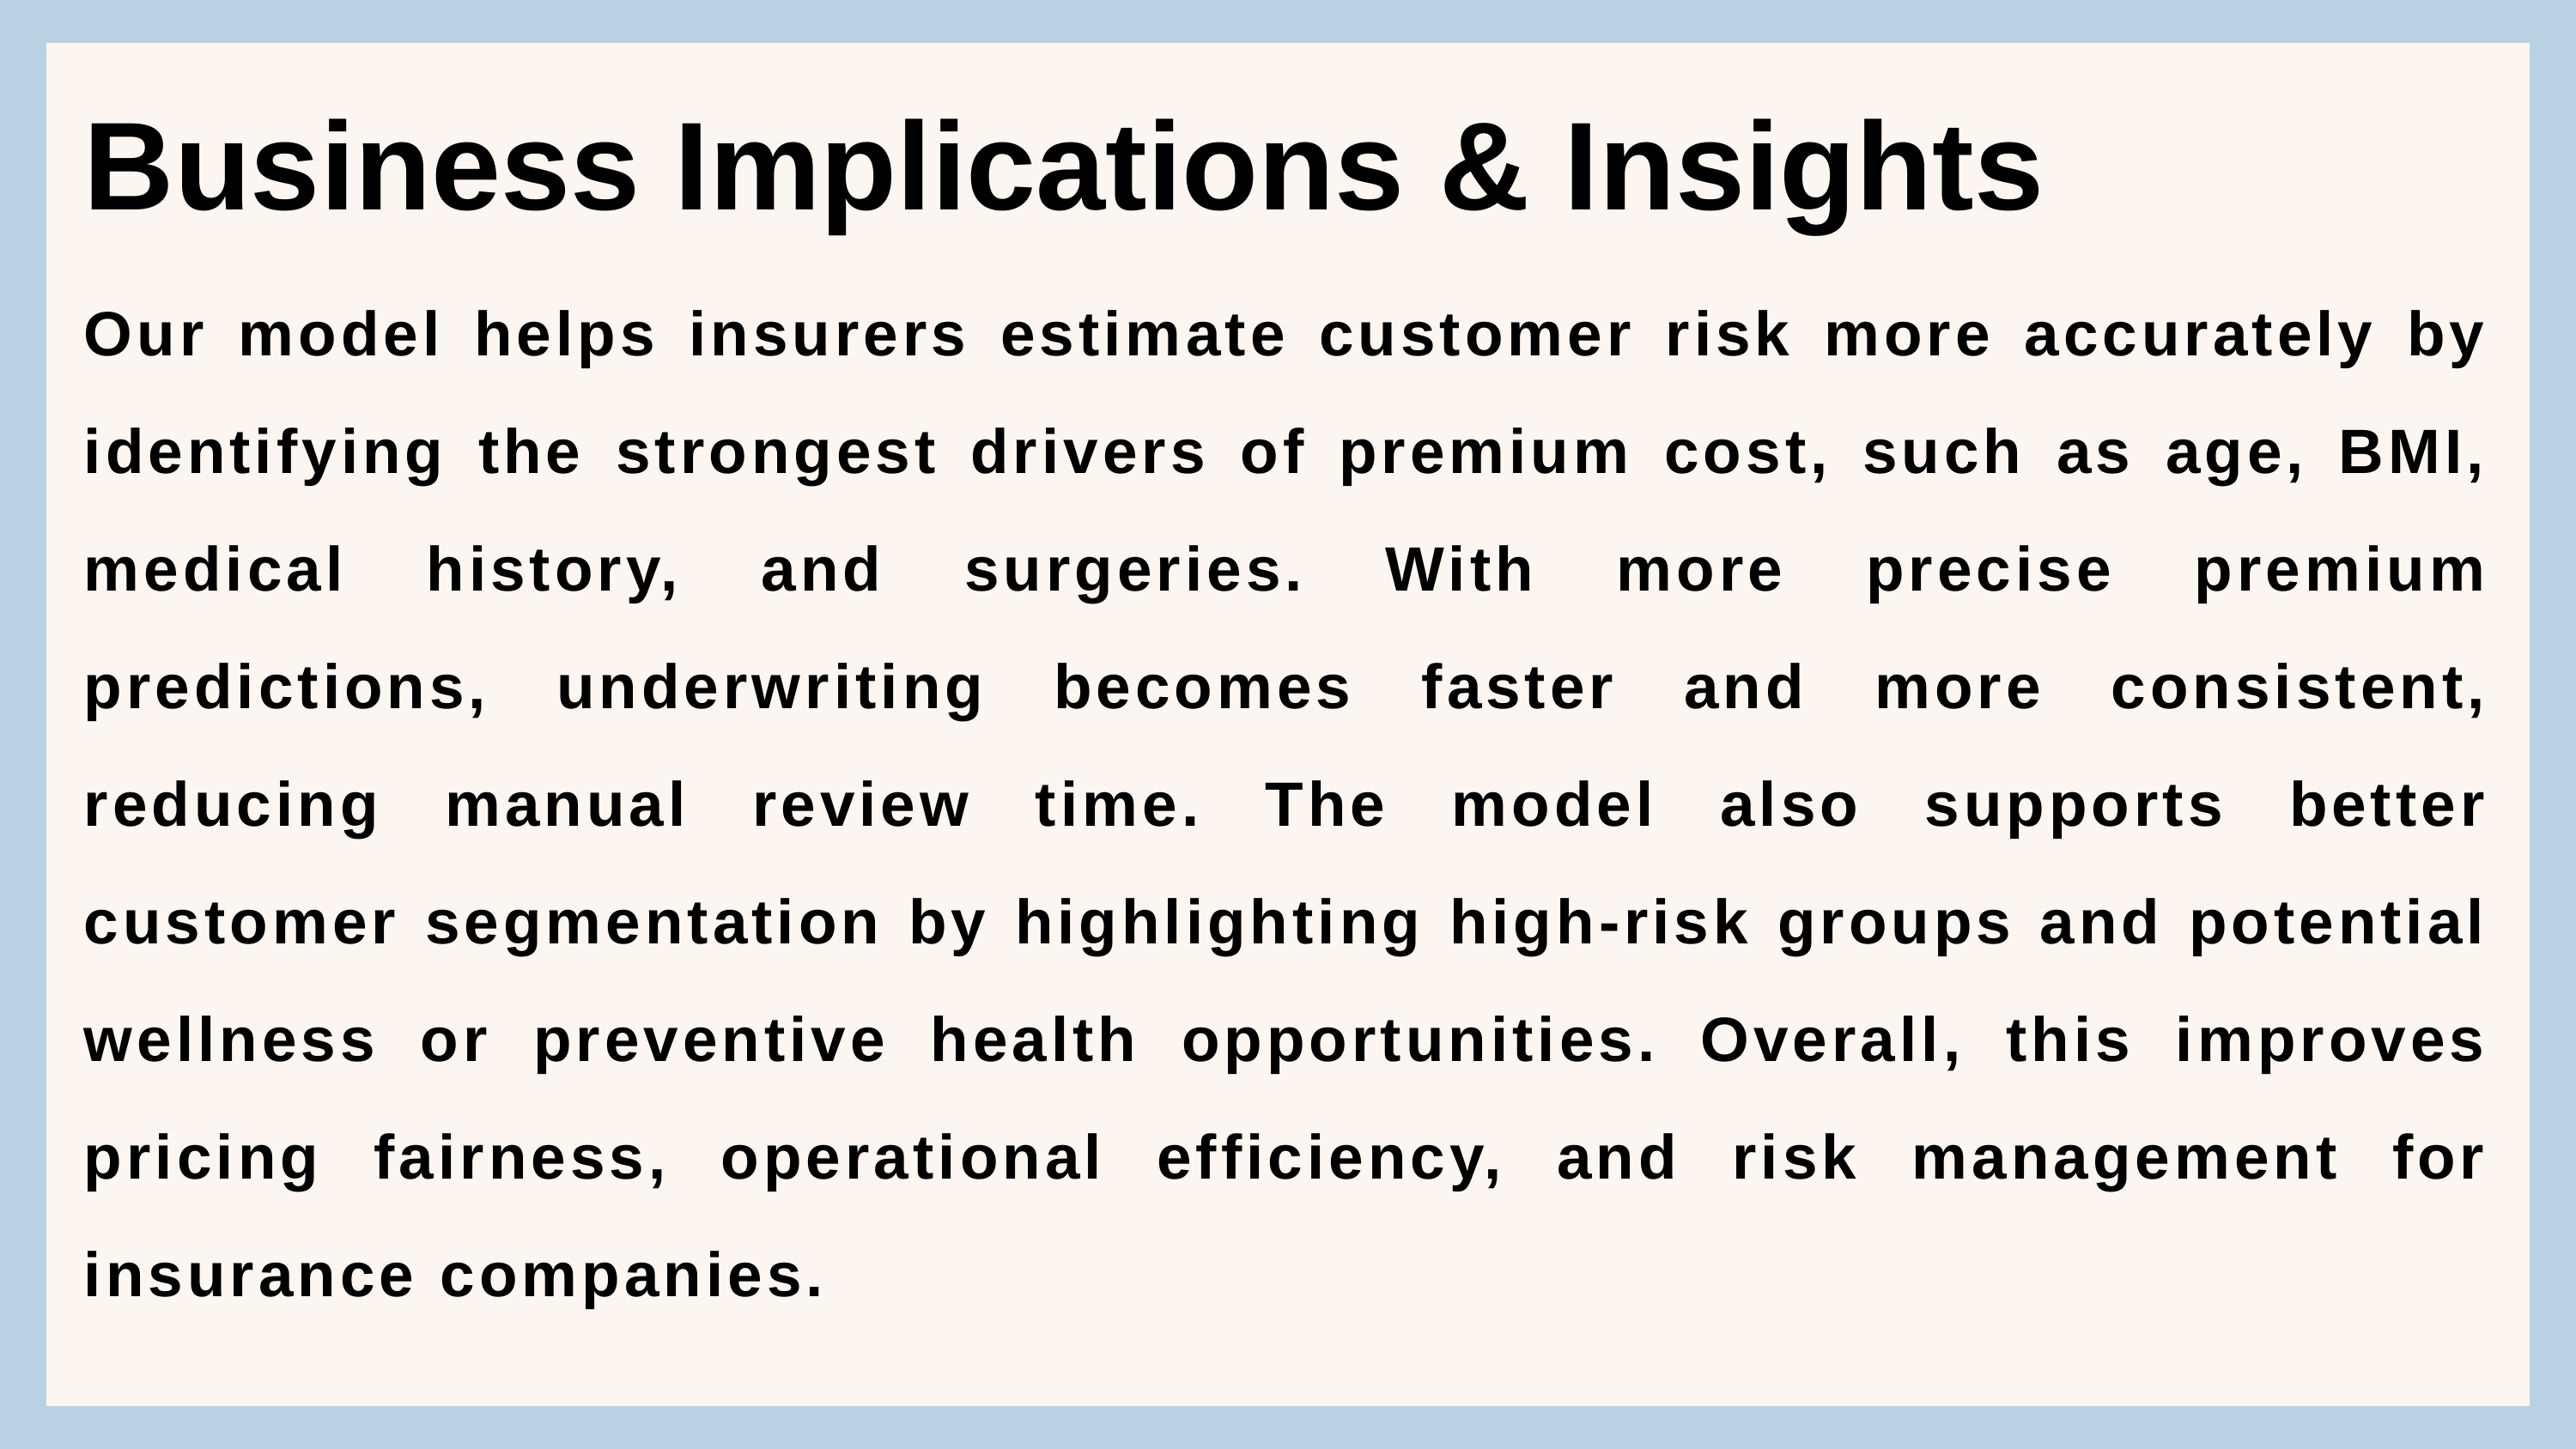

Business Implications & Insights
Our model helps insurers estimate customer risk more accurately by identifying the strongest drivers of premium cost, such as age, BMI, medical history, and surgeries. With more precise premium predictions, underwriting becomes faster and more consistent, reducing manual review time. The model also supports better customer segmentation by highlighting high-risk groups and potential wellness or preventive health opportunities. Overall, this improves pricing fairness, operational efficiency, and risk management for insurance companies.